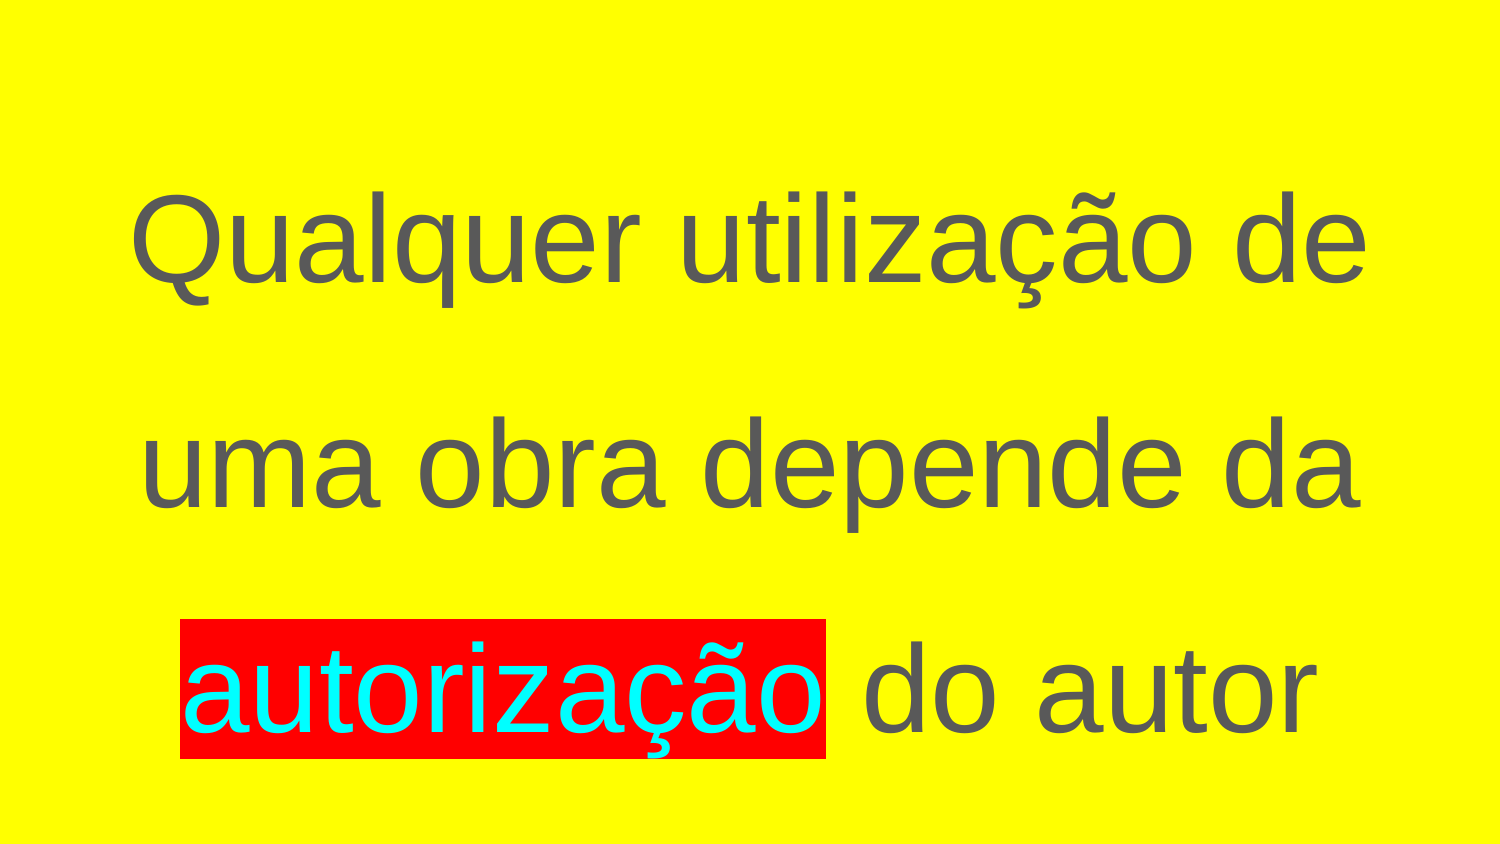

Qualquer utilização de uma obra depende da autorização do autor